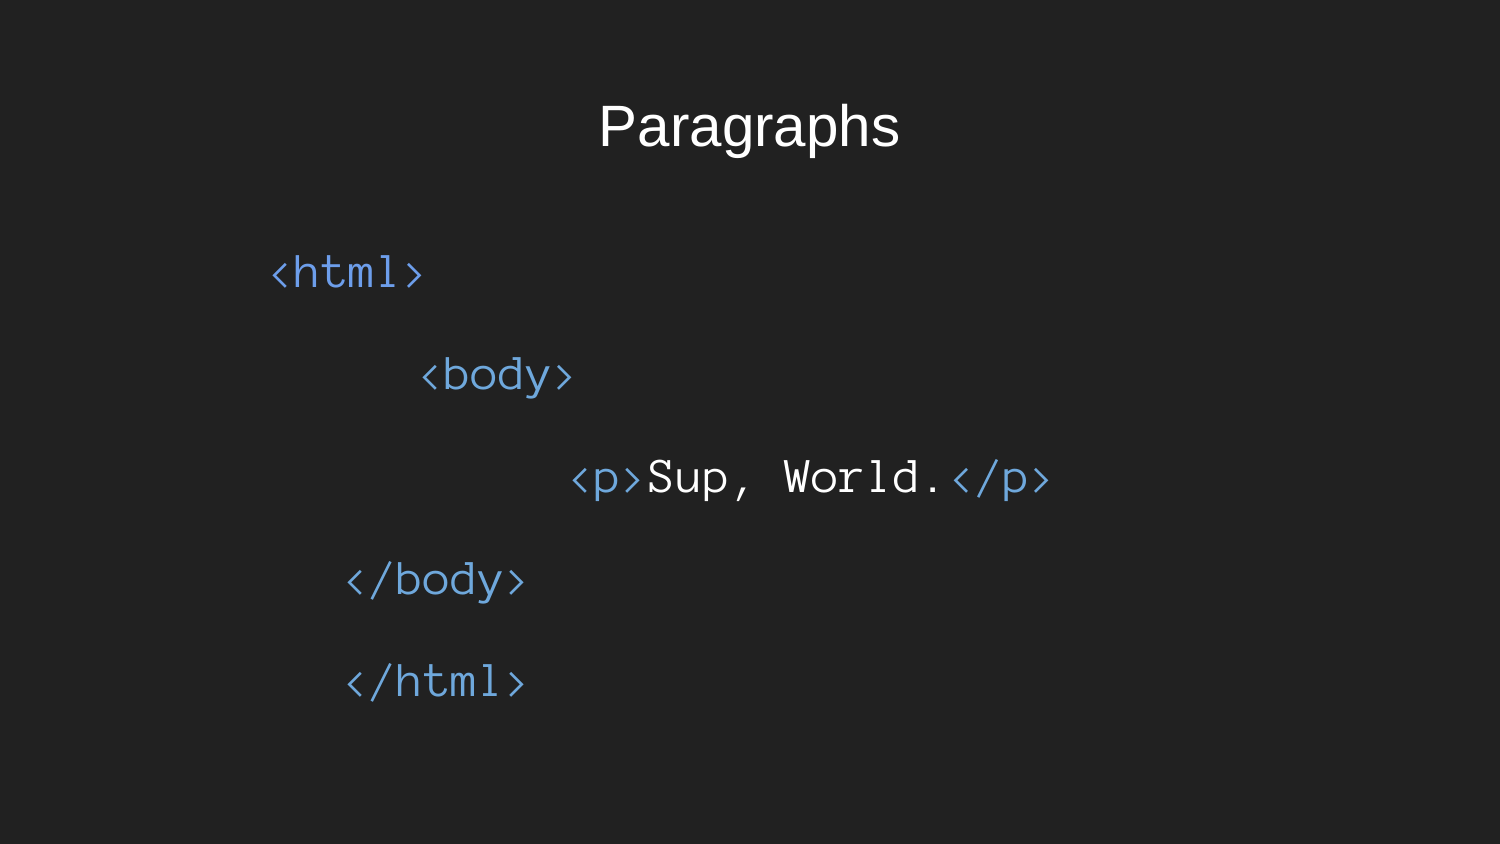

# Paragraphs
<html>
	<body>
		<p>Sup, World.</p>
</body>
</html>